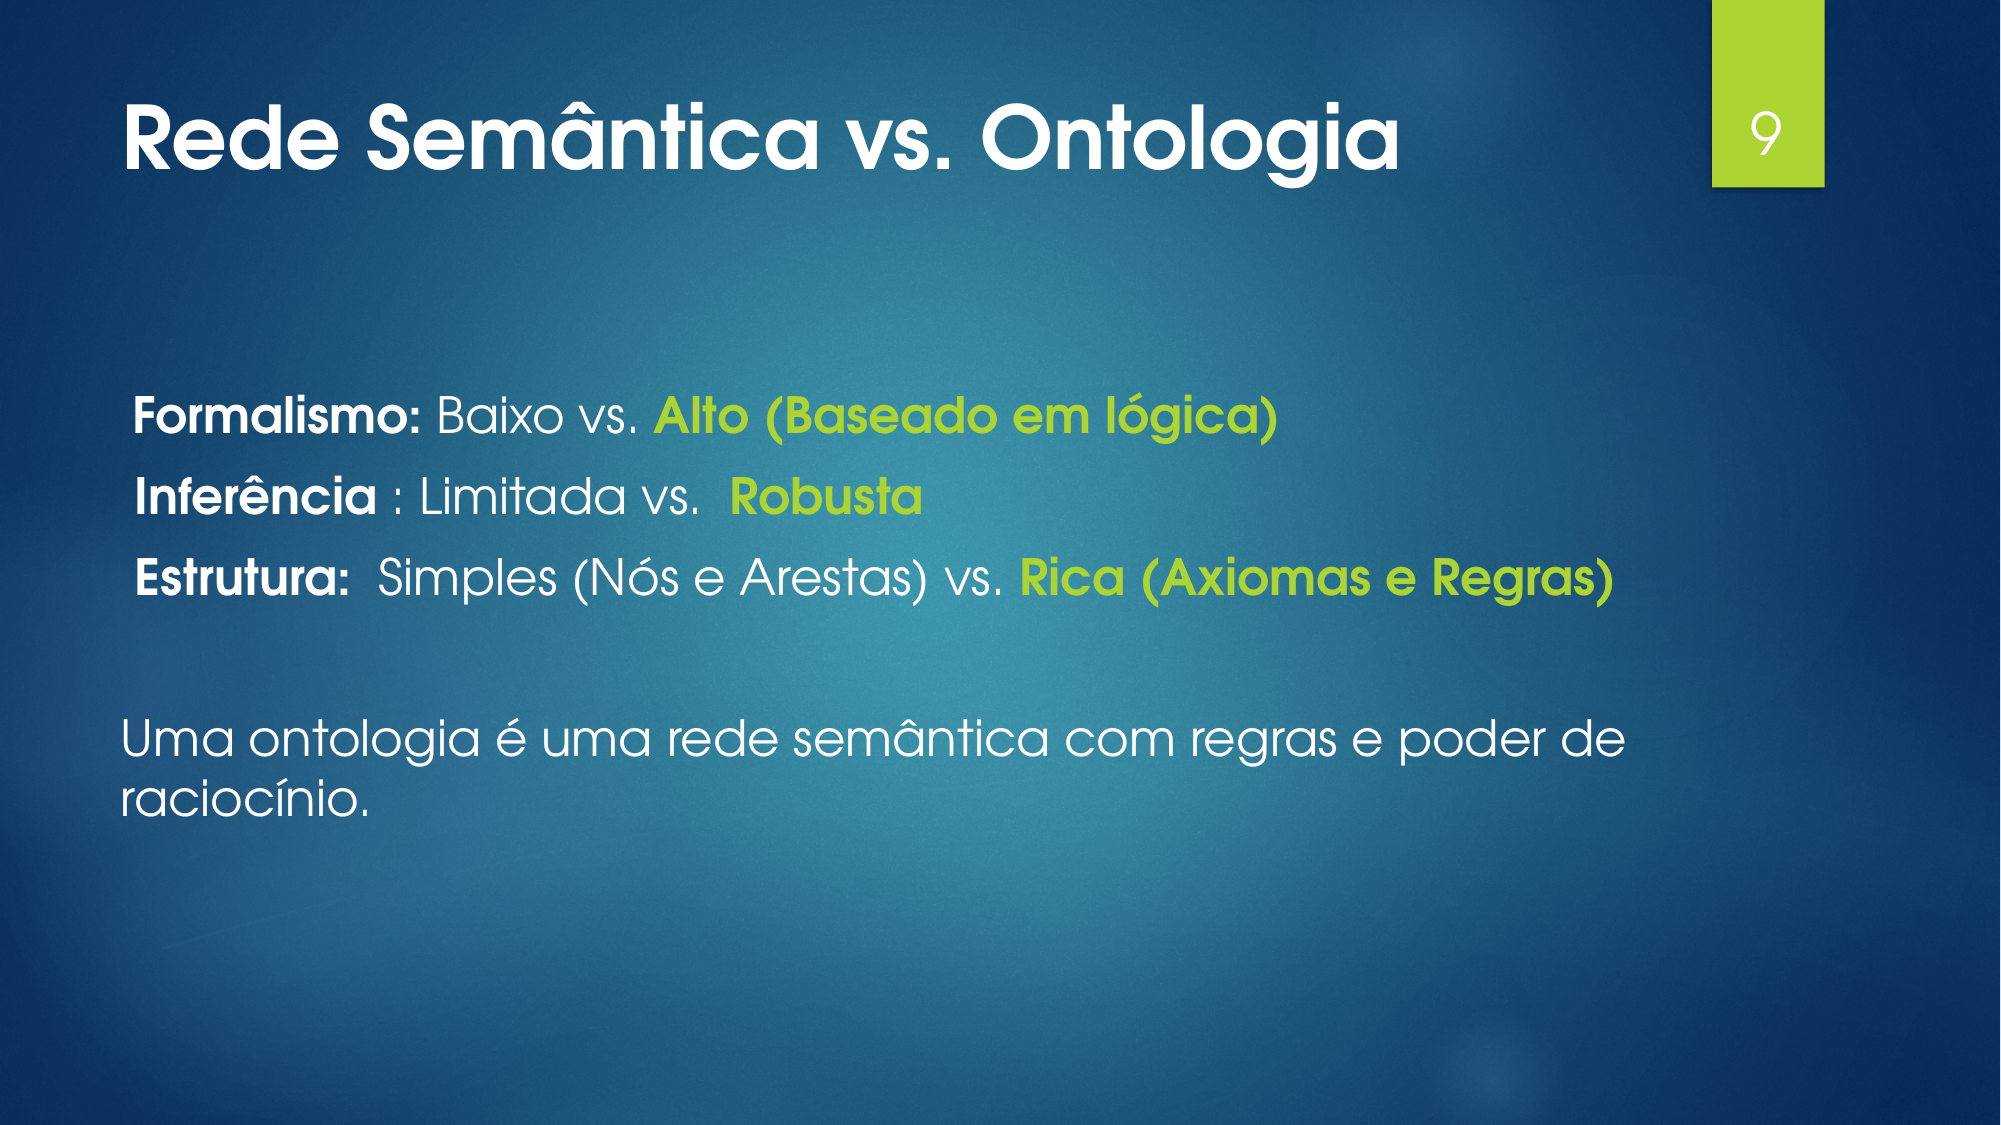

9
# Rede Semântica vs. Ontologia

 Formalismo: Baixo vs. Alto (Baseado em lógica)
 Inferência : Limitada vs.  Robusta
 Estrutura:  Simples (Nós e Arestas) vs. Rica (Axiomas e Regras)

Uma ontologia é uma rede semântica com regras e poder de raciocínio.